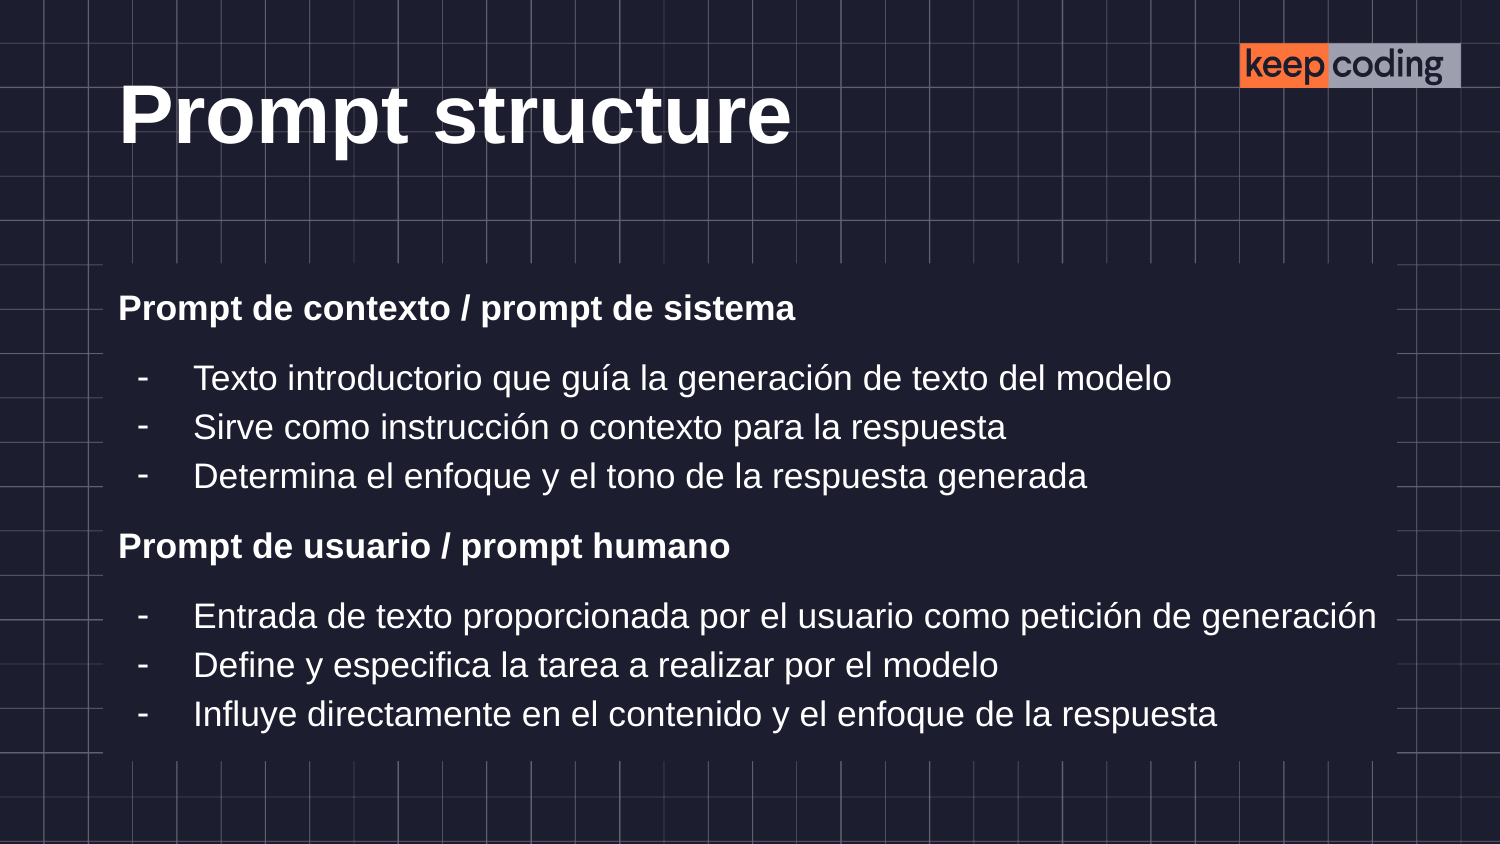

# Prompt structure

Prompt de contexto / prompt de sistema
Texto introductorio que guía la generación de texto del modelo
Sirve como instrucción o contexto para la respuesta
Determina el enfoque y el tono de la respuesta generada
Prompt de usuario / prompt humano
Entrada de texto proporcionada por el usuario como petición de generación
Define y especifica la tarea a realizar por el modelo
Influye directamente en el contenido y el enfoque de la respuesta